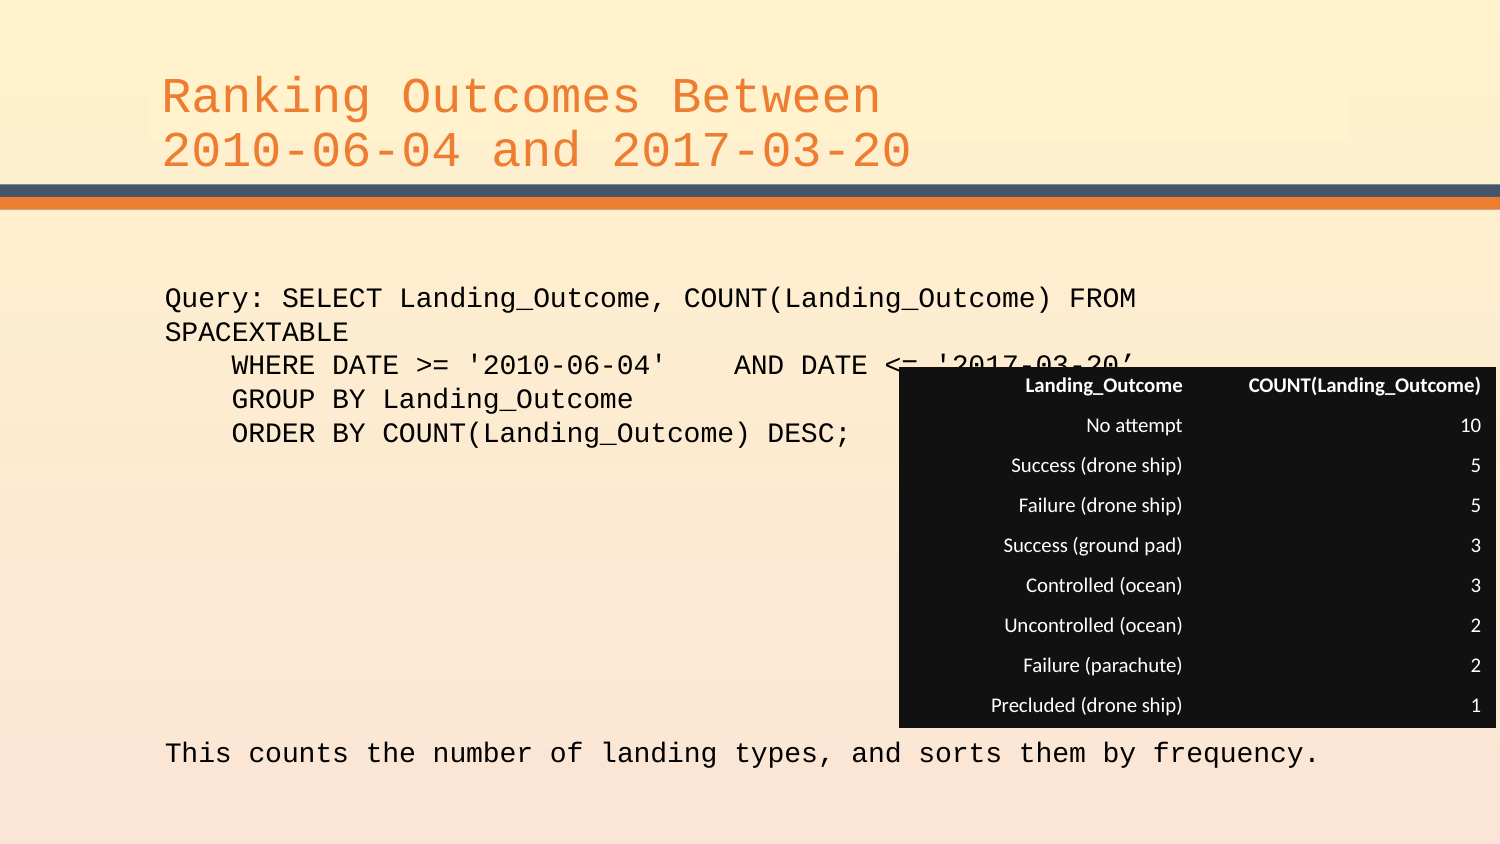

Ranking Outcomes Between
2010-06-04 and 2017-03-20

Query: SELECT Landing_Outcome, COUNT(Landing_Outcome) FROM SPACEXTABLE
    WHERE DATE >= '2010-06-04'    AND DATE <= '2017-03-20’
    GROUP BY Landing_Outcome
    ORDER BY COUNT(Landing_Outcome) DESC;
| Landing\_Outcome | COUNT(Landing\_Outcome) |
| --- | --- |
| No attempt | 10 |
| Success (drone ship) | 5 |
| Failure (drone ship) | 5 |
| Success (ground pad) | 3 |
| Controlled (ocean) | 3 |
| Uncontrolled (ocean) | 2 |
| Failure (parachute) | 2 |
| Precluded (drone ship) | 1 |
This counts the number of landing types, and sorts them by frequency.